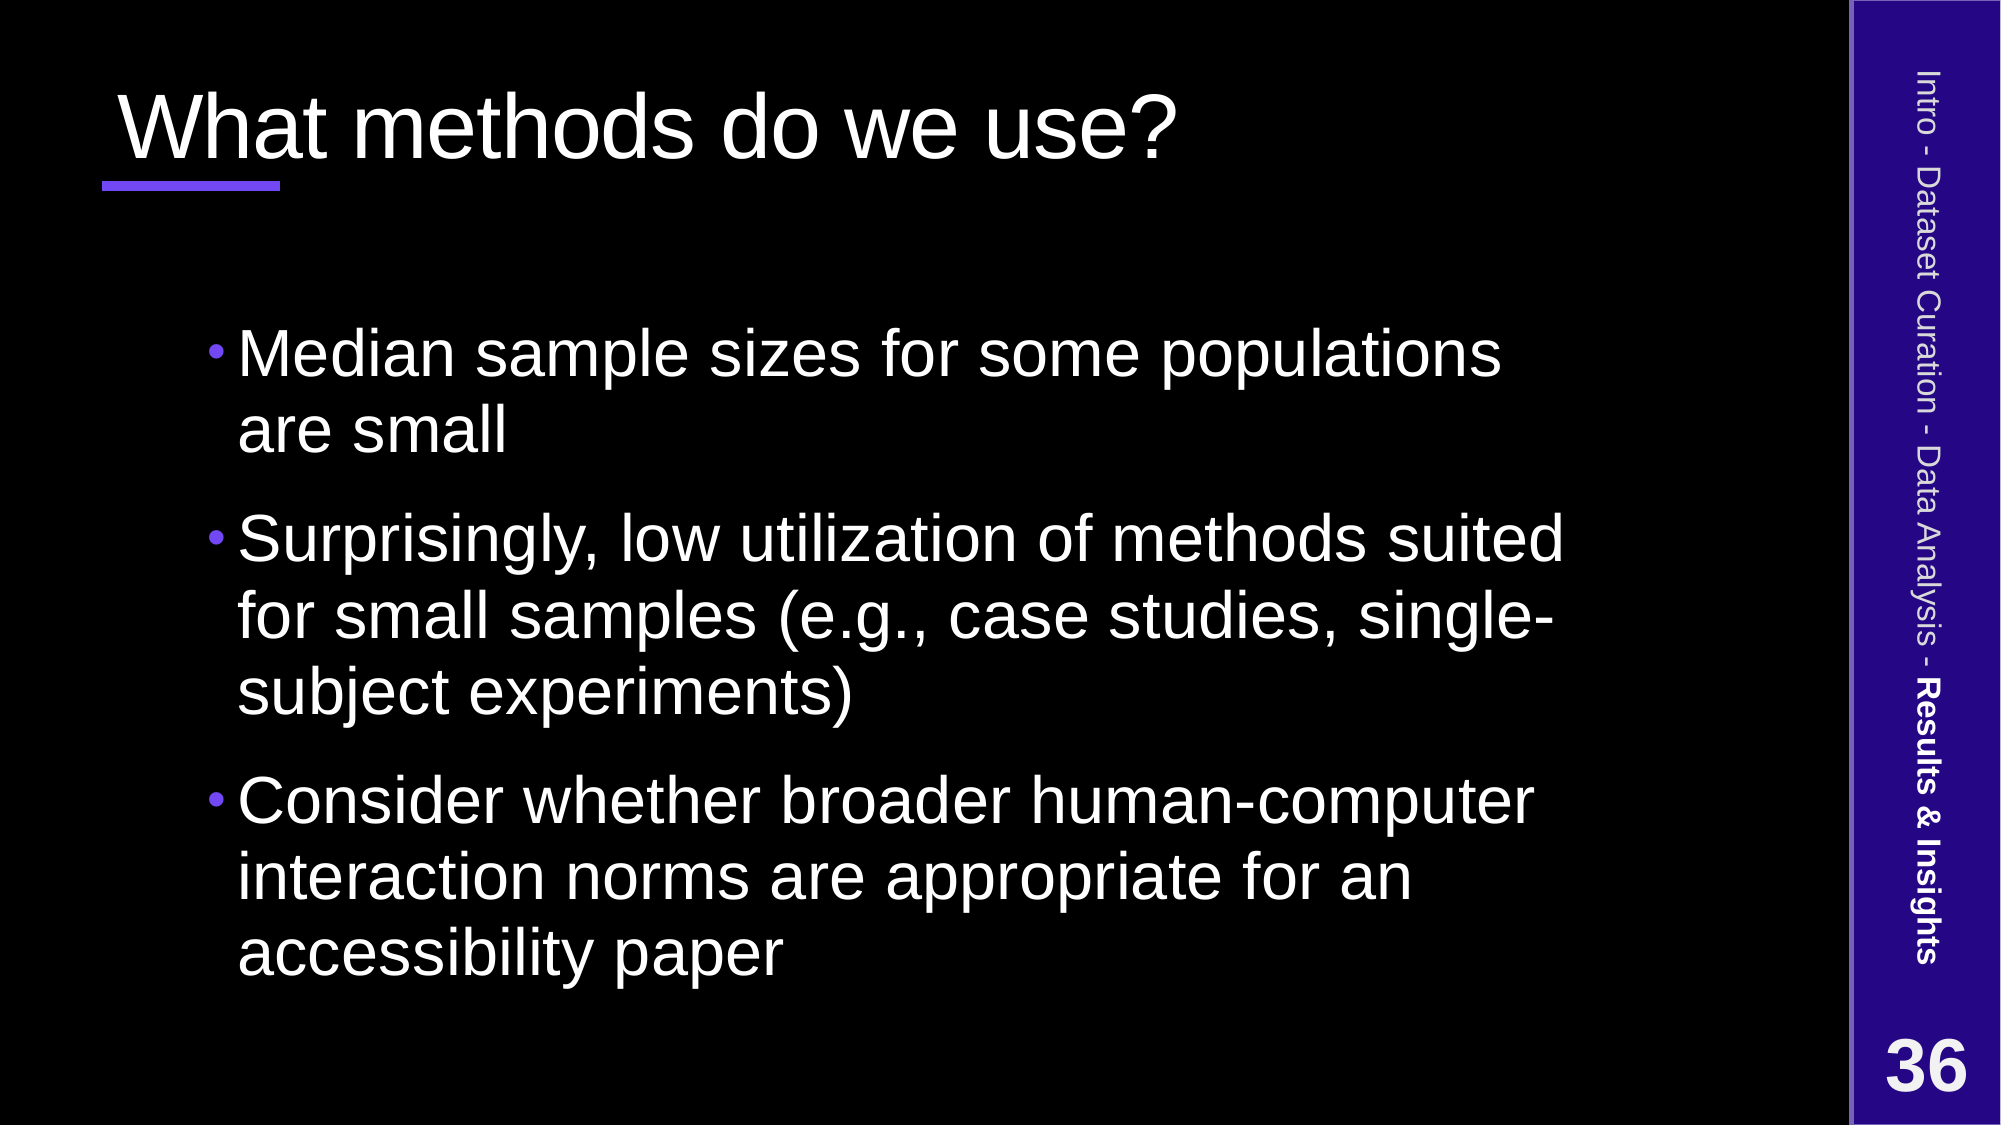

# What methods do we use?
Median sample sizes for some populations are small
Surprisingly, low utilization of methods suited for small samples (e.g., case studies, single-subject experiments)
Consider whether broader human-computer interaction norms are appropriate for an accessibility paper
Intro - Dataset Curation - Data Analysis - Results & Insights
36